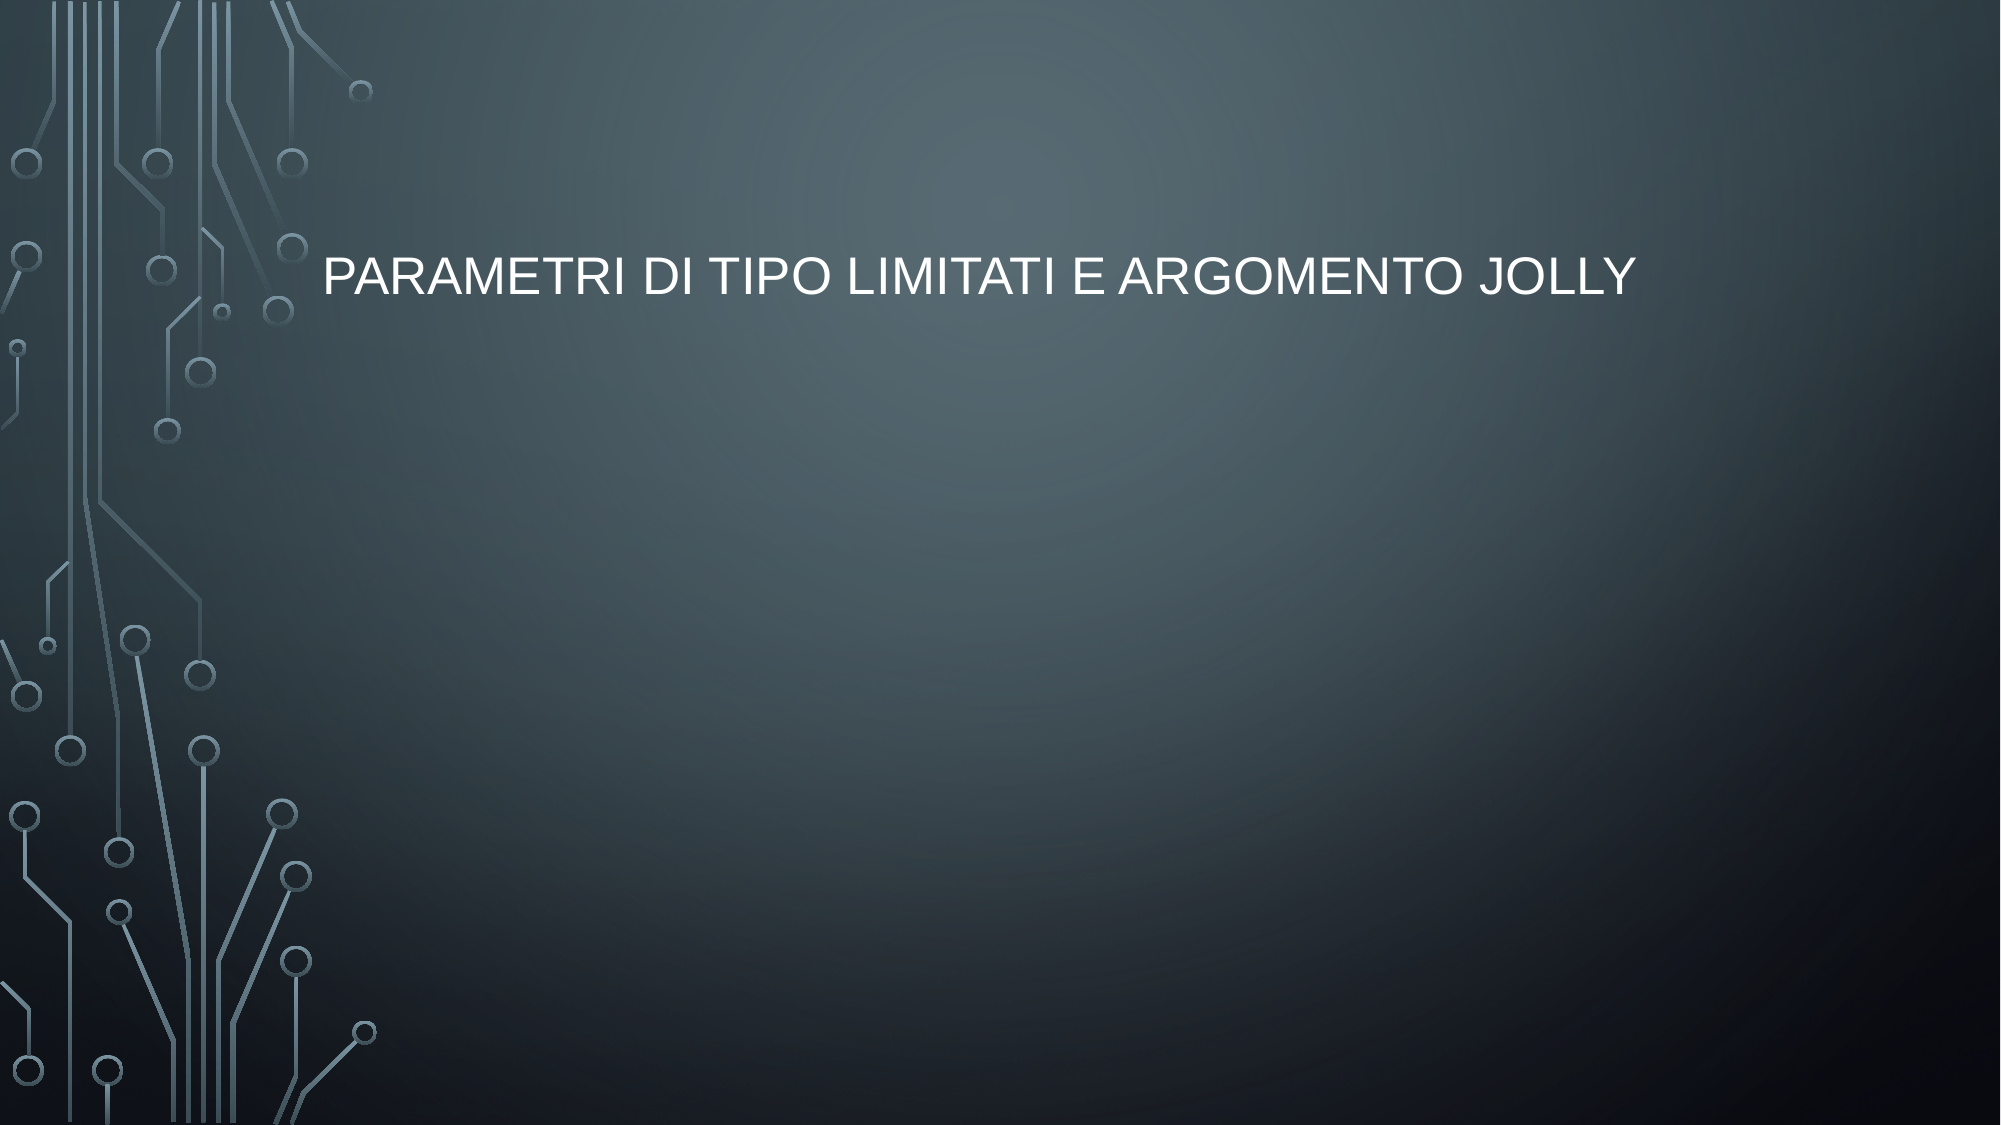

# Parametri di tipo limitati e argomento jolly